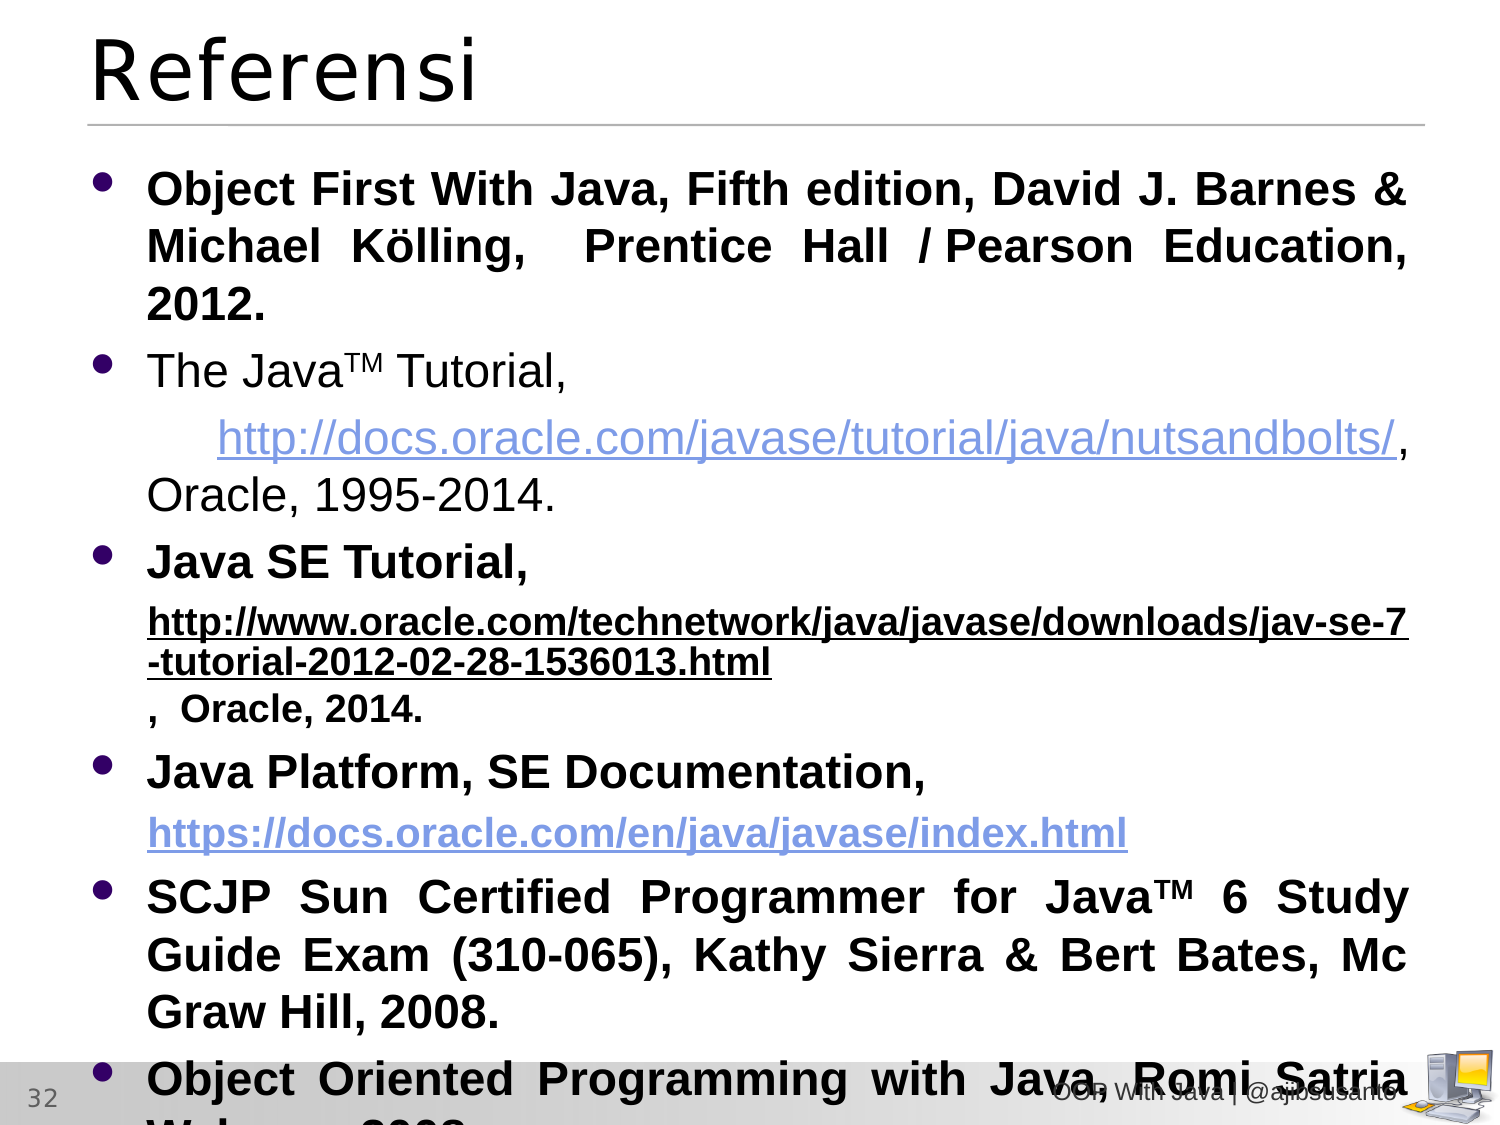

# Referensi
Object First With Java, Fifth edition, David J. Barnes & Michael Kölling,  Prentice Hall / Pearson Education, 2012.
The JavaTM Tutorial,
	 http://docs.oracle.com/javase/tutorial/java/nutsandbolts/, Oracle, 1995-2014.
Java SE Tutorial,
http://www.oracle.com/technetwork/java/javase/downloads/jav-se-7-tutorial-2012-02-28-1536013.html,  Oracle, 2014.
Java Platform, SE Documentation,
https://docs.oracle.com/en/java/javase/index.html
SCJP Sun Certified Programmer for JavaTM 6 Study Guide Exam (310-065), Kathy Sierra & Bert Bates, Mc Graw Hill, 2008.
Object Oriented Programming with Java, Romi Satria Wahono, 2008.
OOP With Java | @ajibsusanto
32